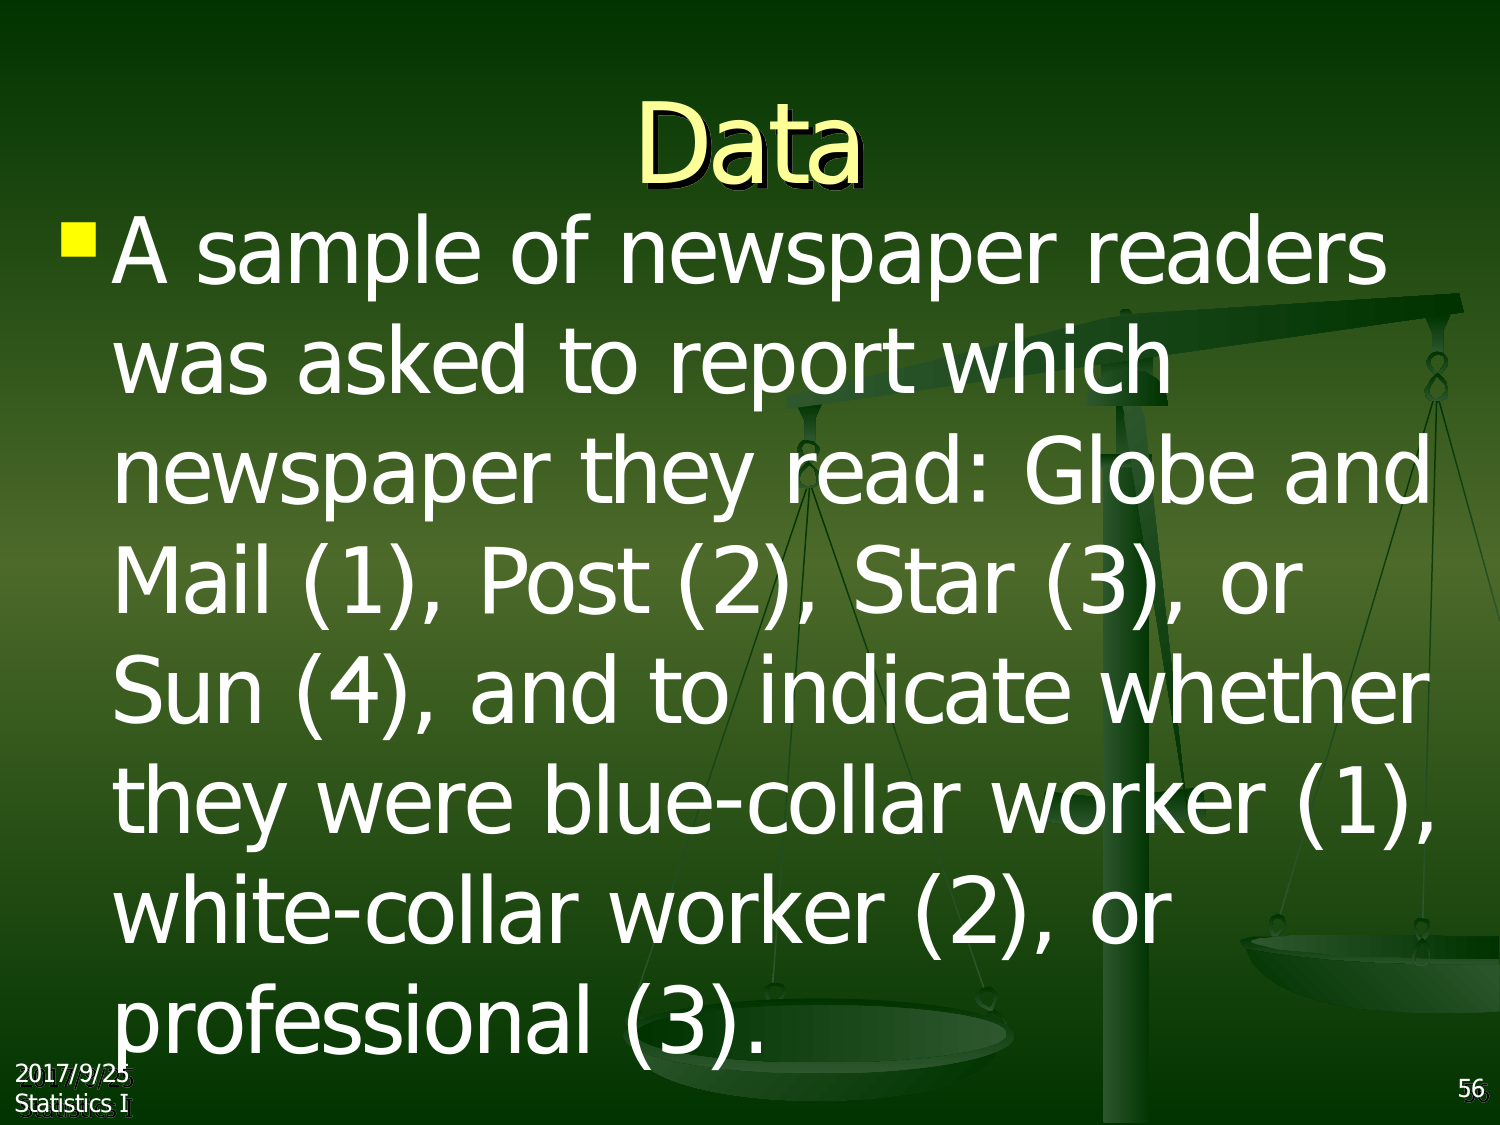

# Data
A sample of newspaper readers was asked to report which newspaper they read: Globe and Mail (1), Post (2), Star (3), or Sun (4), and to indicate whether they were blue-collar worker (1), white-collar worker (2), or professional (3).
2017/9/25
Statistics I
56